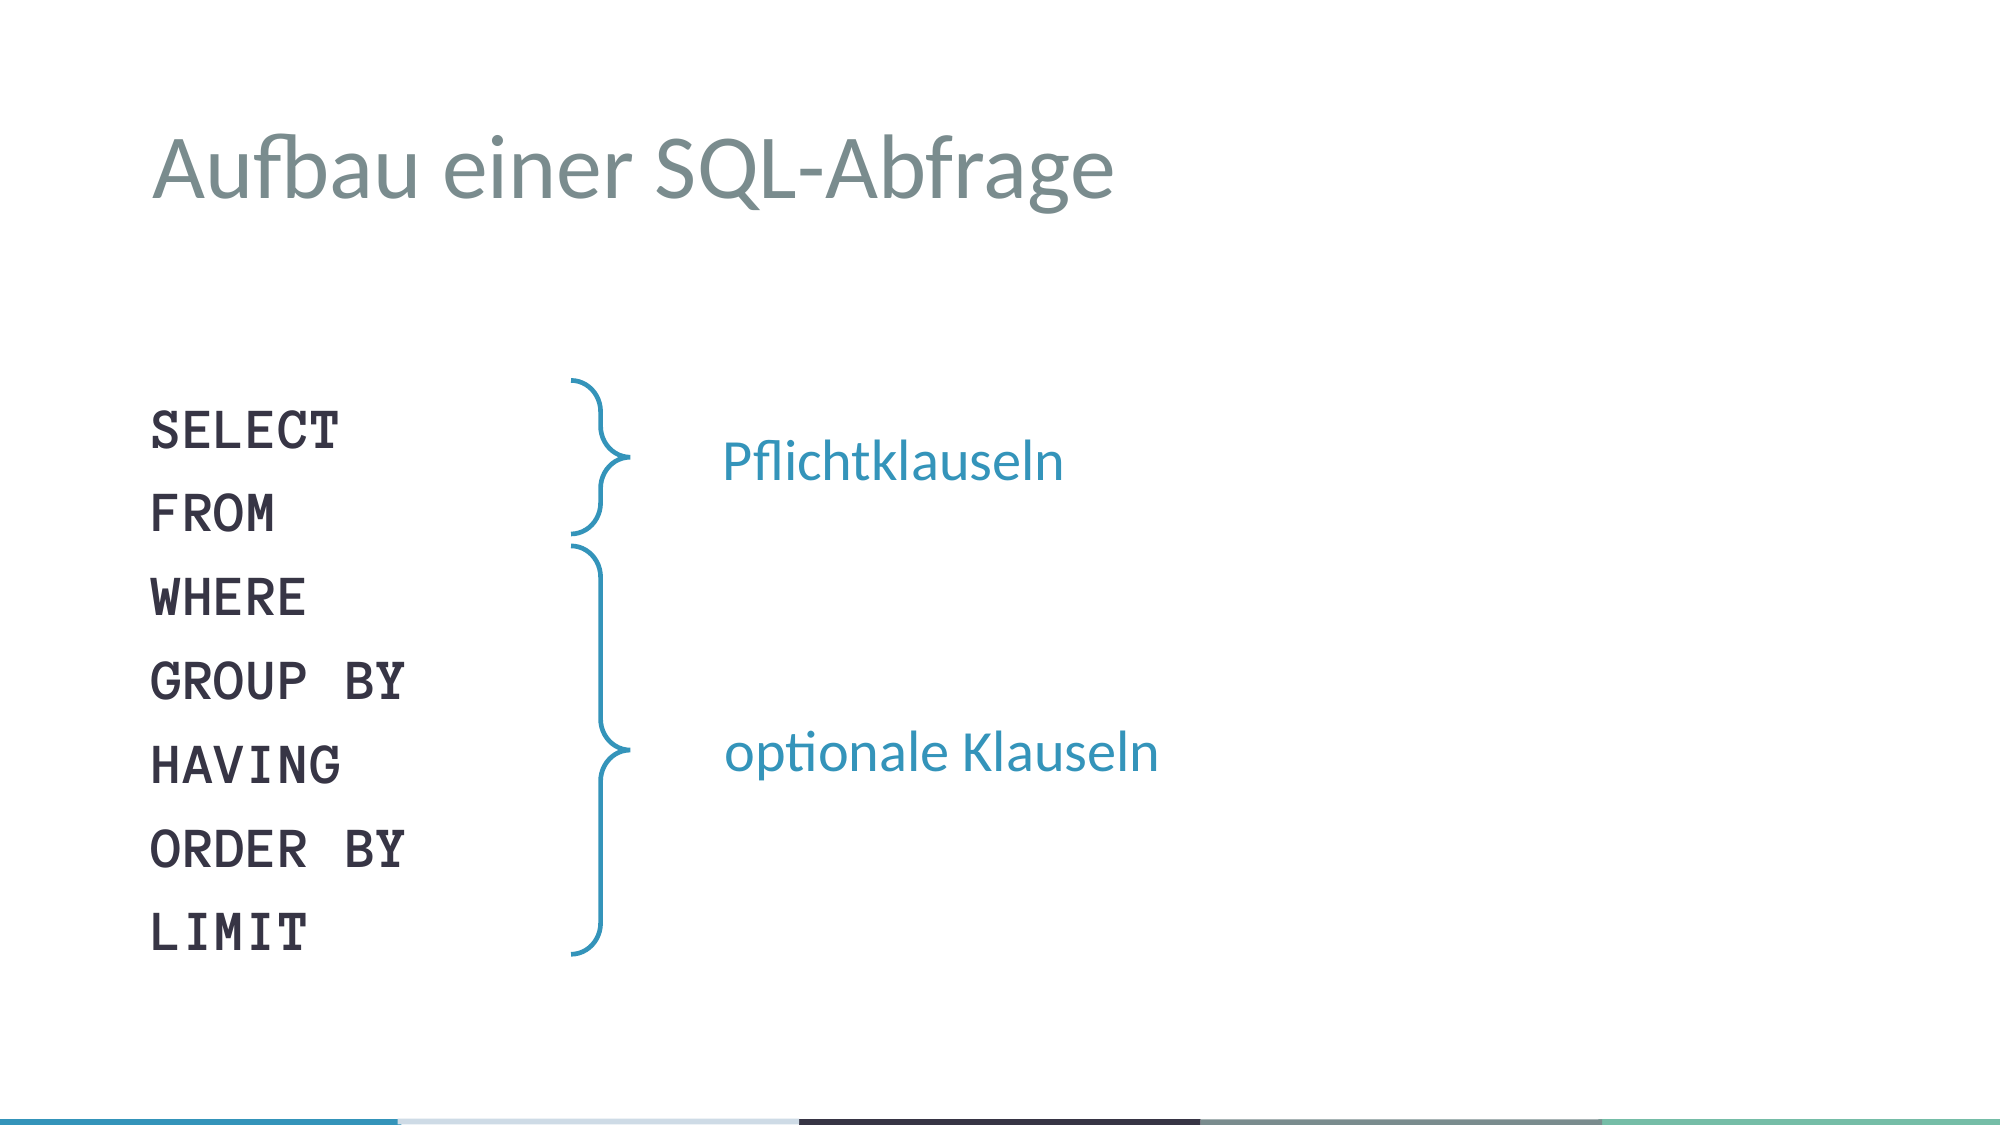

# Aufbau einer SQL-Abfrage

SELECT
FROM
WHERE
GROUP BY
HAVING
ORDER BY
LIMIT

Pflichtklauseln

optionale Klauseln